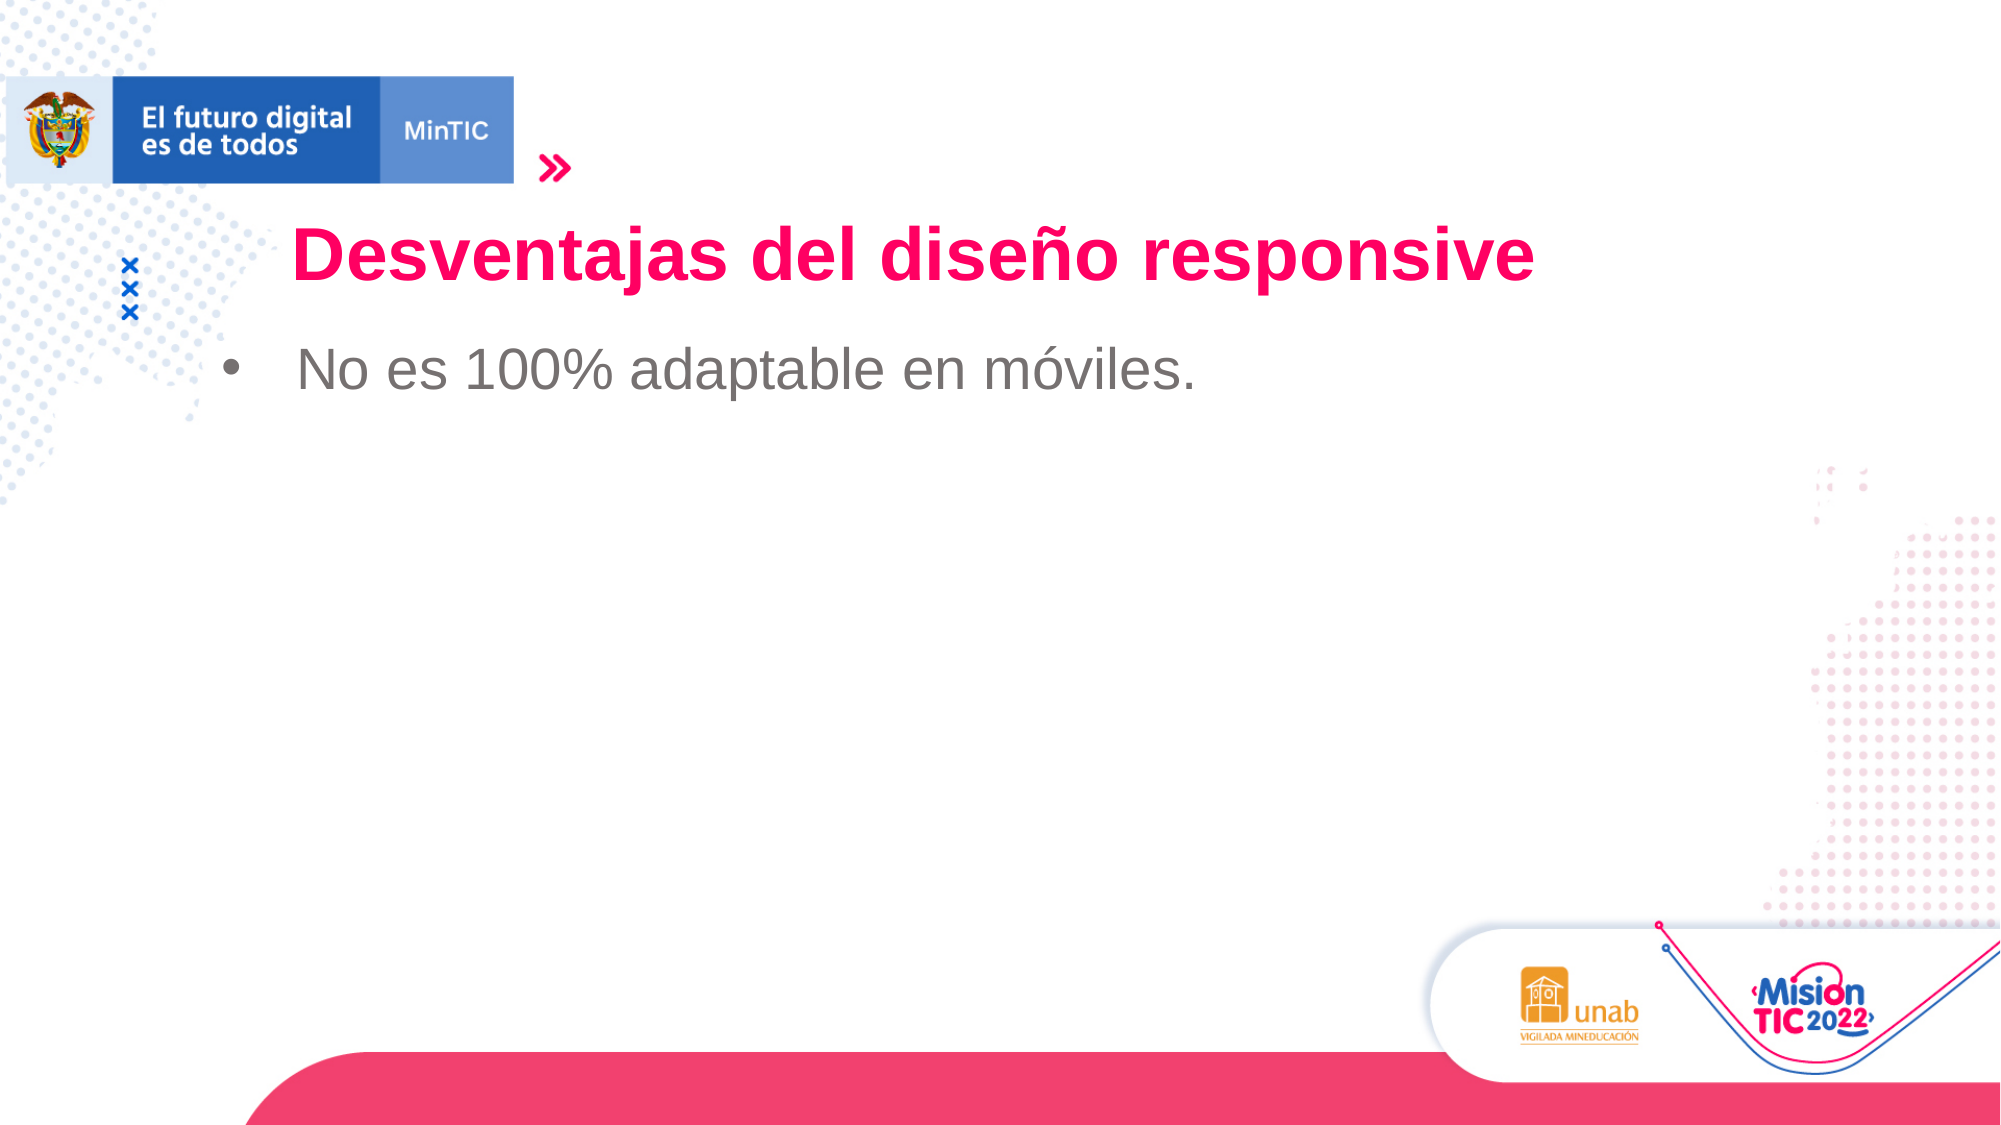

Desventajas del diseño responsive
No es 100% adaptable en móviles.